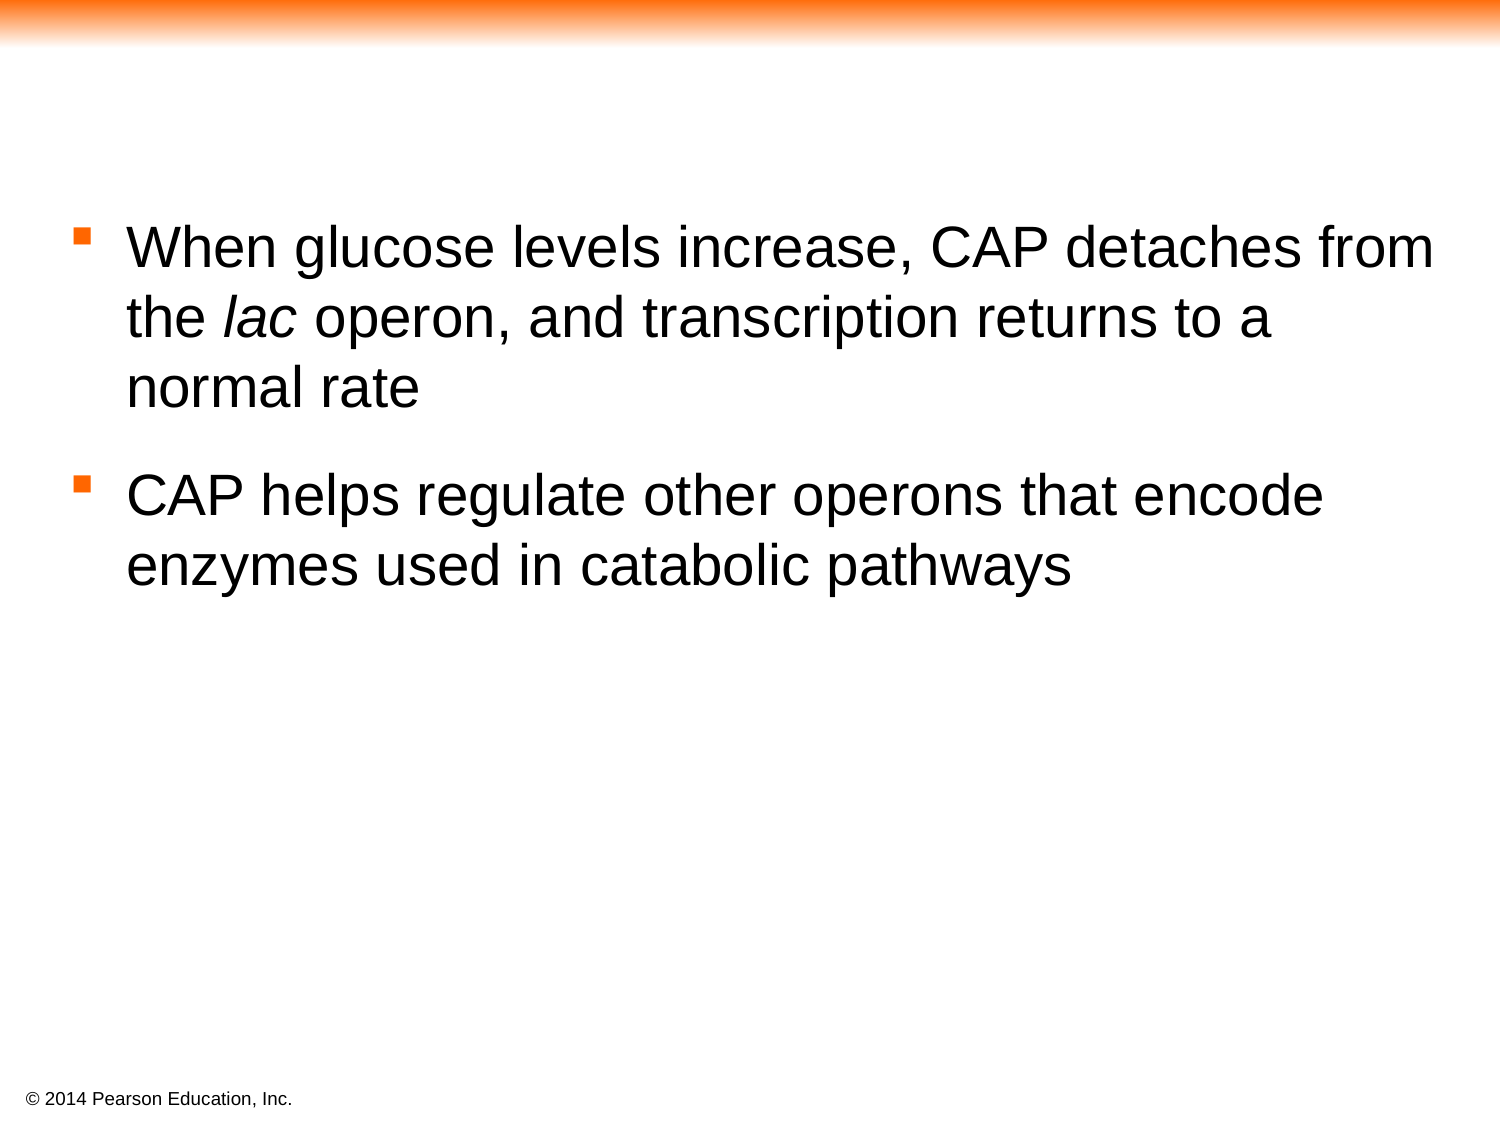

#
When glucose levels increase, CAP detaches from the lac operon, and transcription returns to a normal rate
CAP helps regulate other operons that encode enzymes used in catabolic pathways